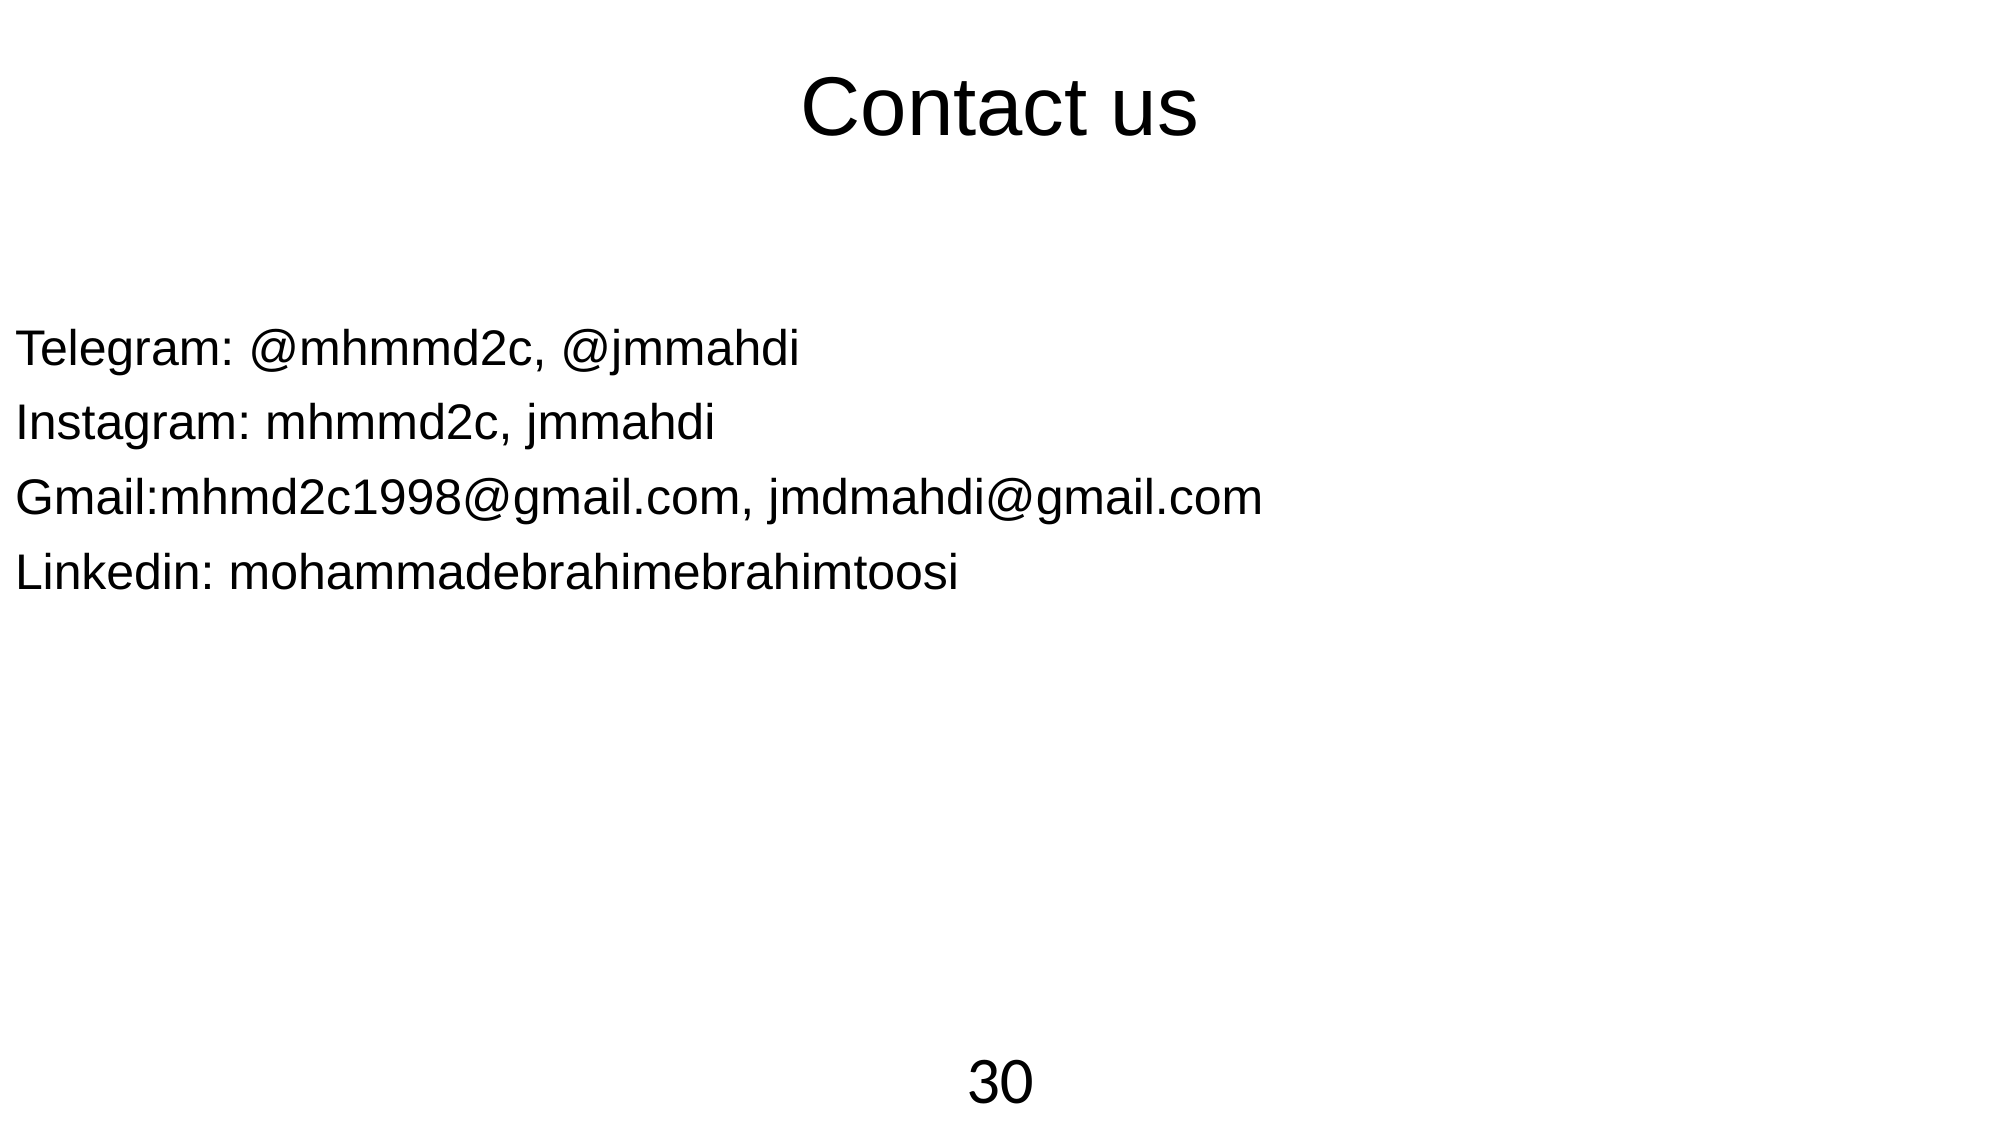

# Contact us
Telegram: @mhmmd2c, @jmmahdi
Instagram: mhmmd2c, jmmahdi
Gmail:mhmd2c1998@gmail.com, jmdmahdi@gmail.com
Linkedin: mohammadebrahimebrahimtoosi

30